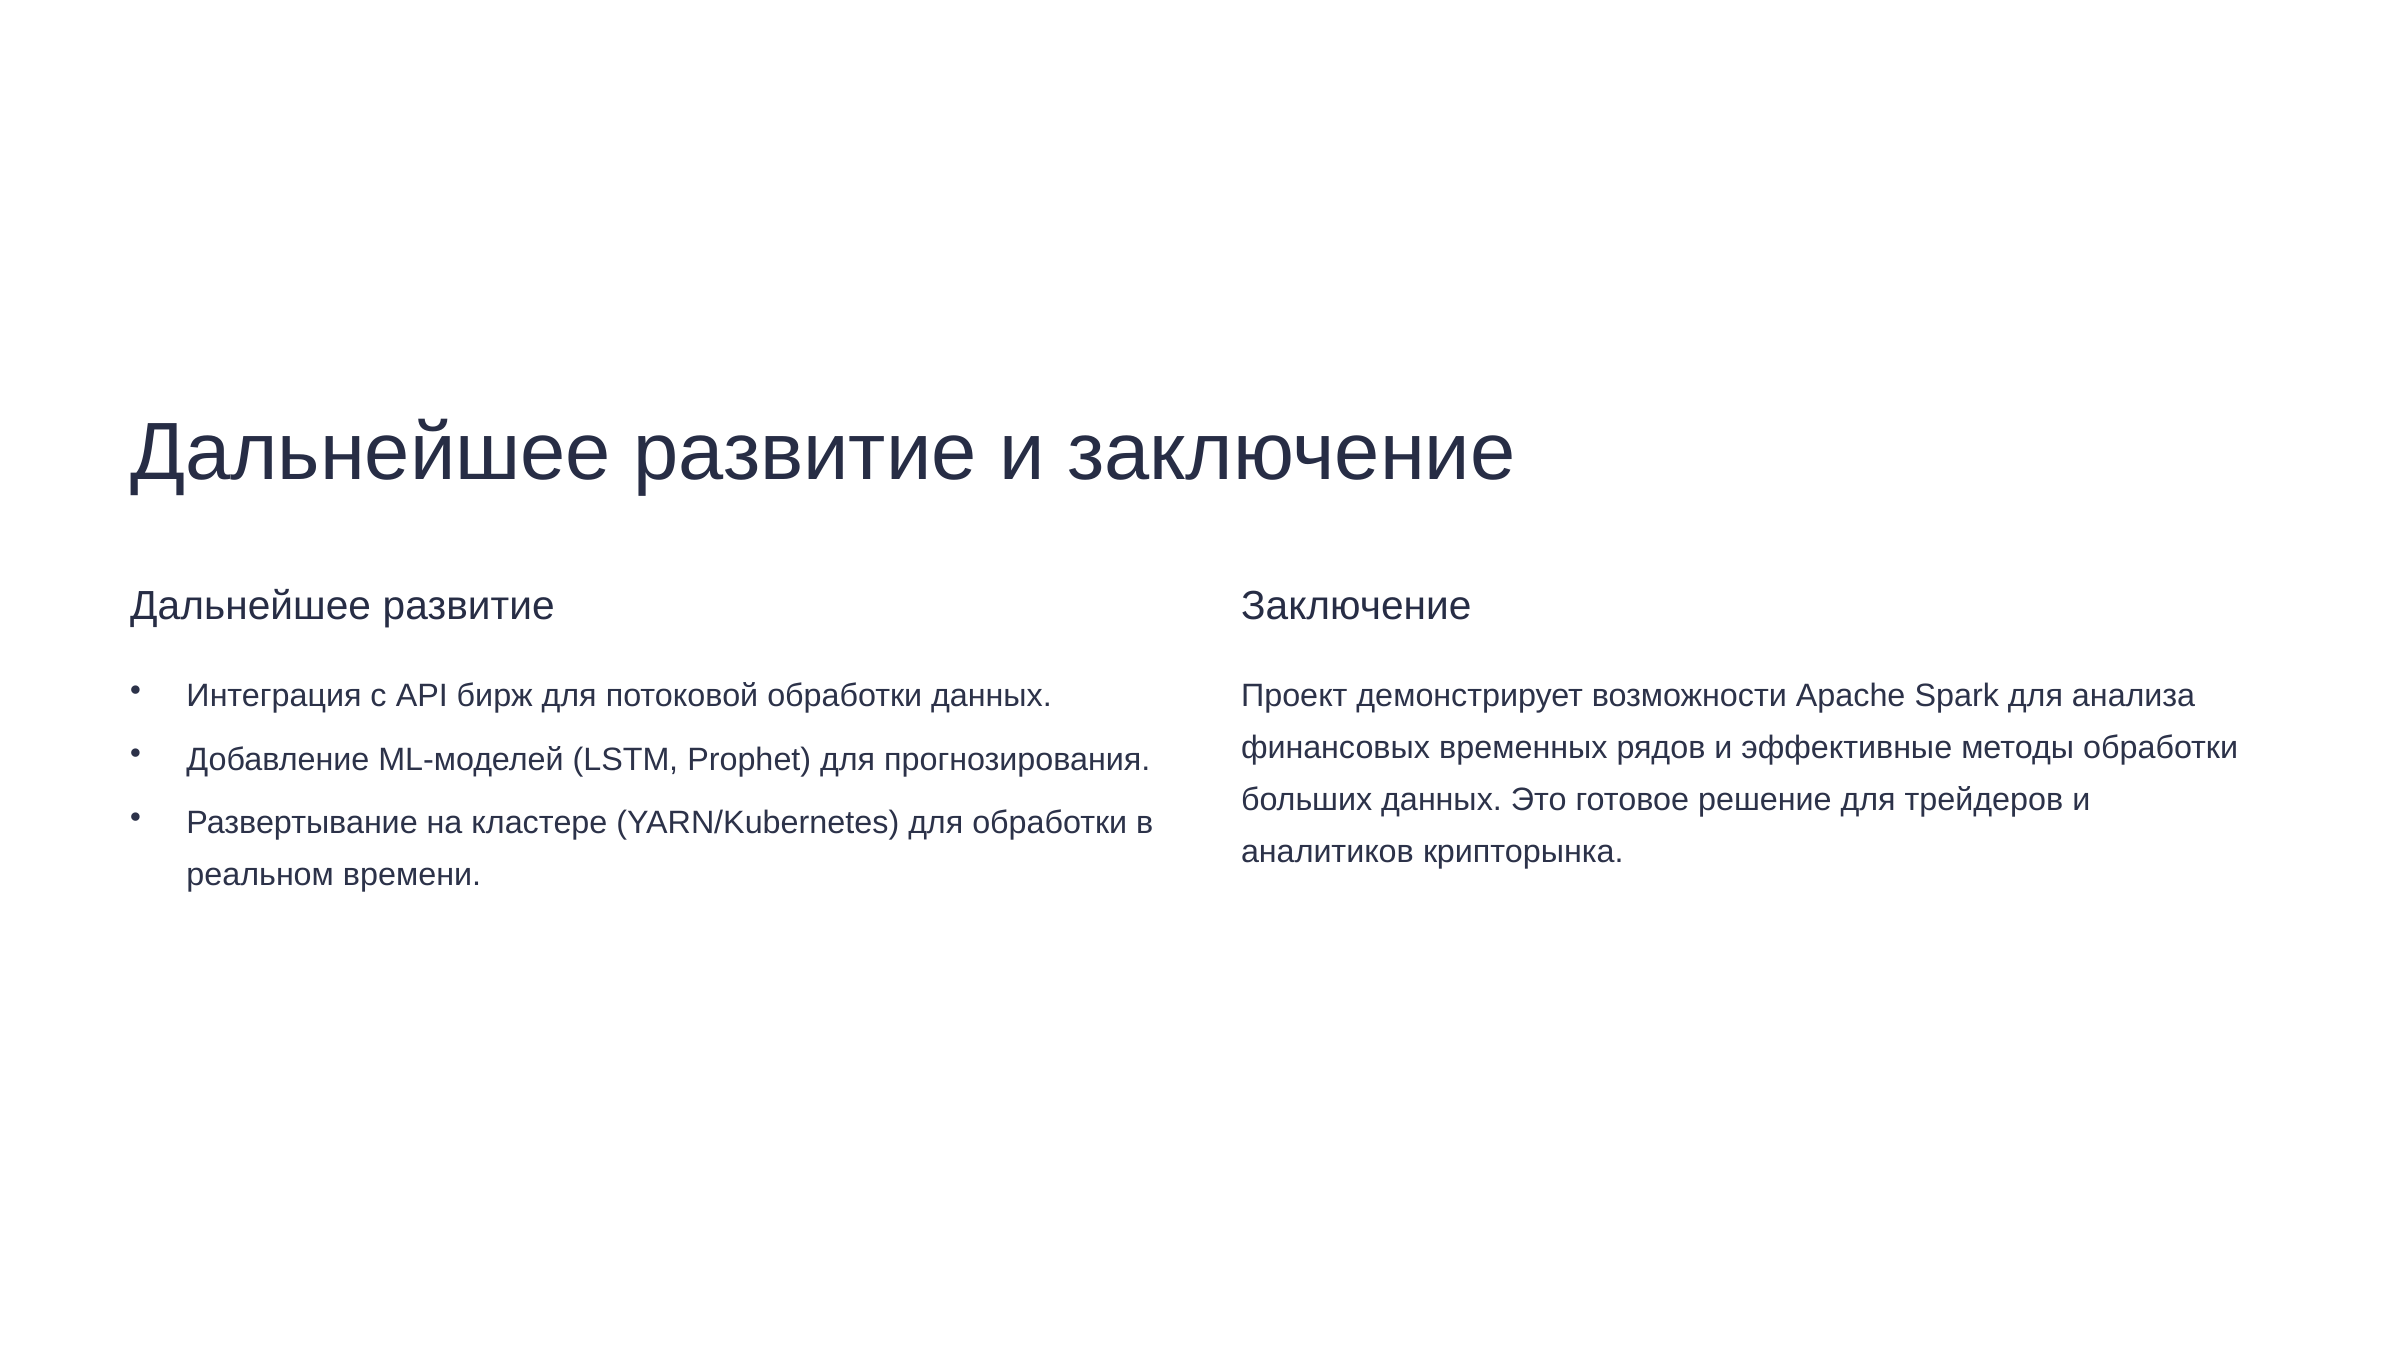

Дальнейшее развитие и заключение
Дальнейшее развитие
Заключение
Интеграция с API бирж для потоковой обработки данных.
Проект демонстрирует возможности Apache Spark для анализа финансовых временных рядов и эффективные методы обработки больших данных. Это готовое решение для трейдеров и аналитиков крипторынка.
Добавление ML-моделей (LSTM, Prophet) для прогнозирования.
Развертывание на кластере (YARN/Kubernetes) для обработки в реальном времени.